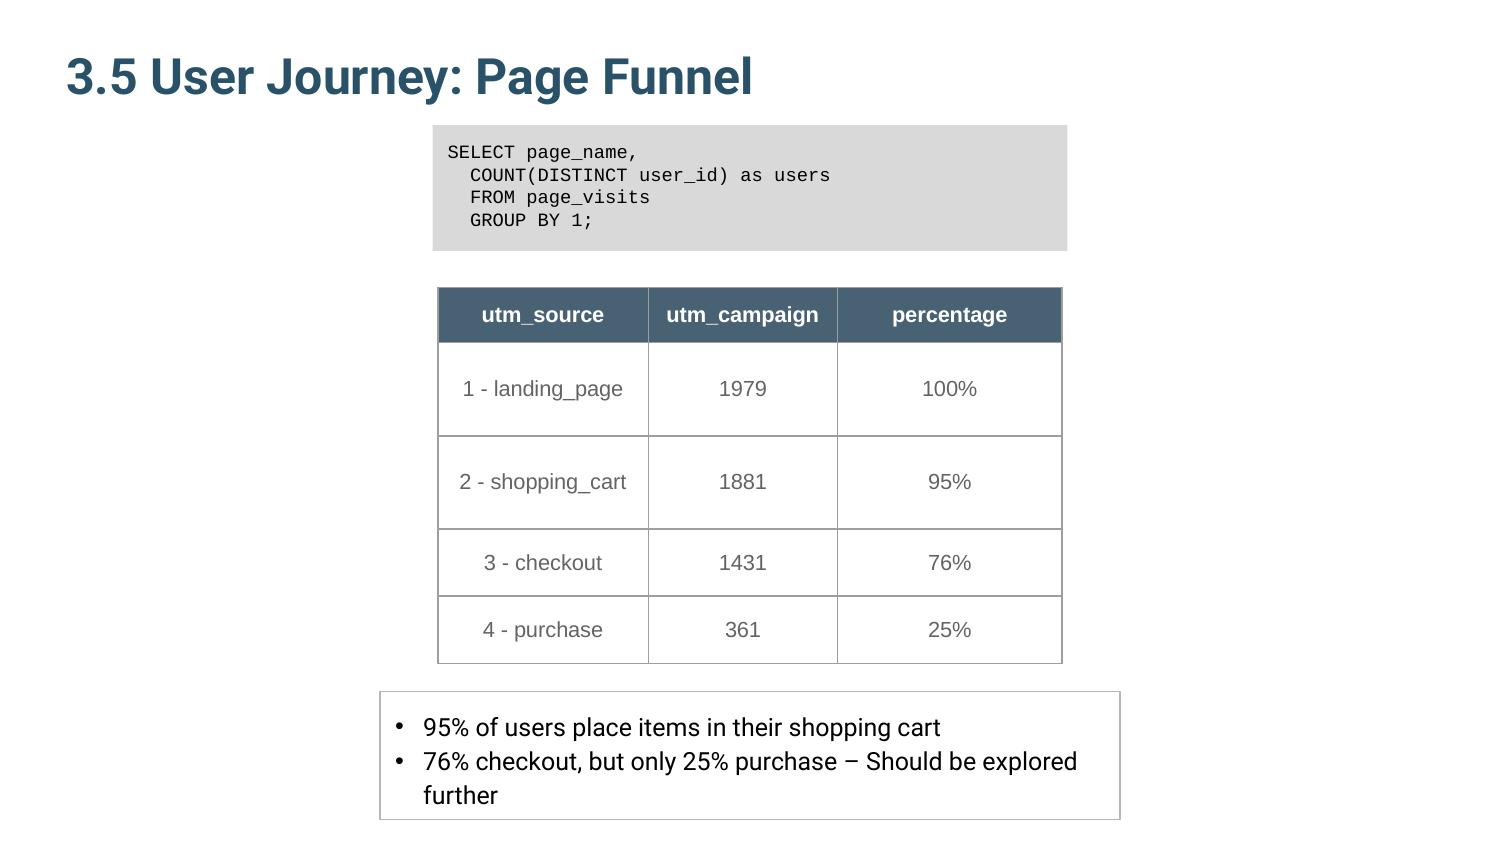

3.5 User Journey: Page Funnel
SELECT page_name,
  COUNT(DISTINCT user_id) as users
  FROM page_visits
  GROUP BY 1;
| utm\_source | utm\_campaign | percentage |
| --- | --- | --- |
| 1 - landing\_page | 1979 | 100% |
| 2 - shopping\_cart | 1881 | 95% |
| 3 - checkout | 1431 | 76% |
| 4 - purchase | 361 | 25% |
95% of users place items in their shopping cart
76% checkout, but only 25% purchase – Should be explored further